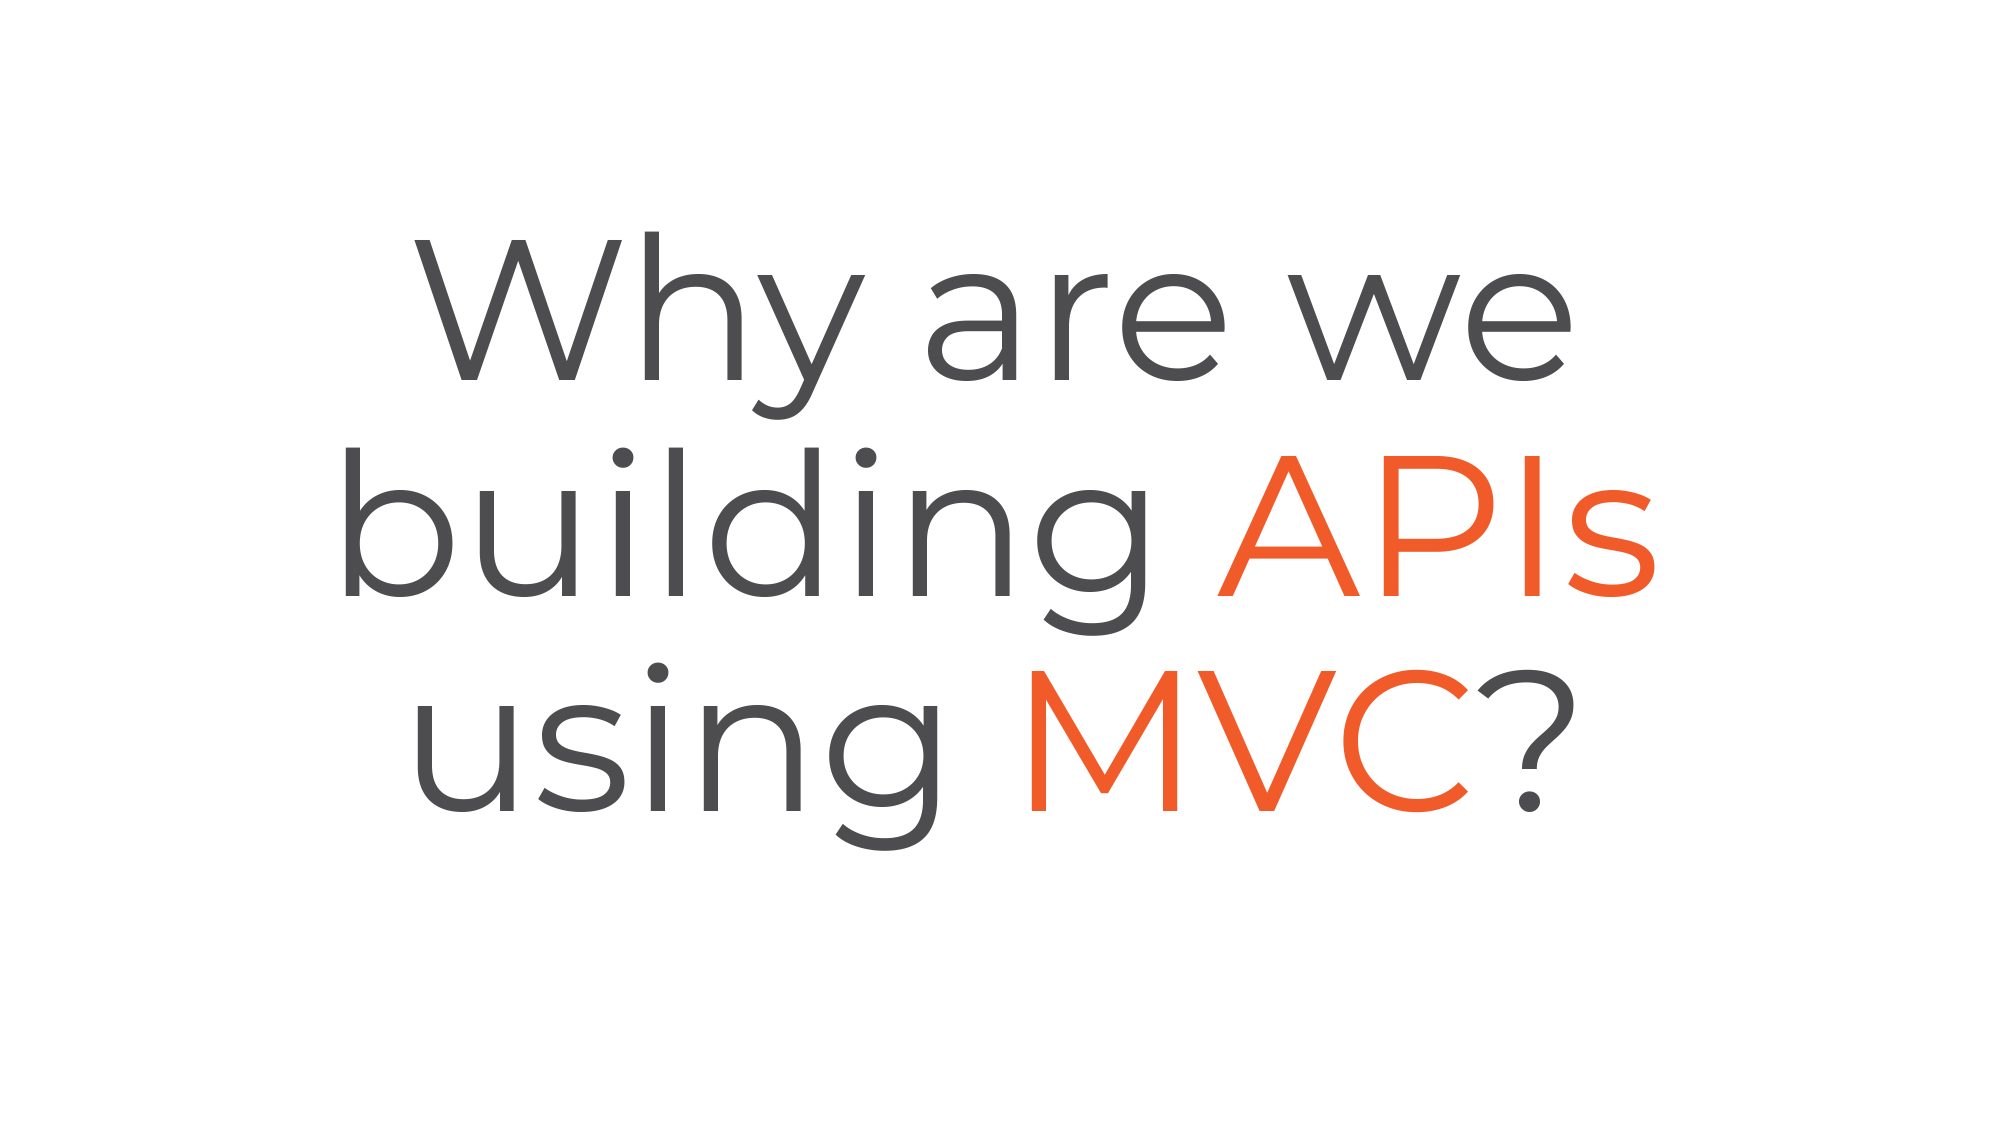

# Why are we building APIs using MVC?